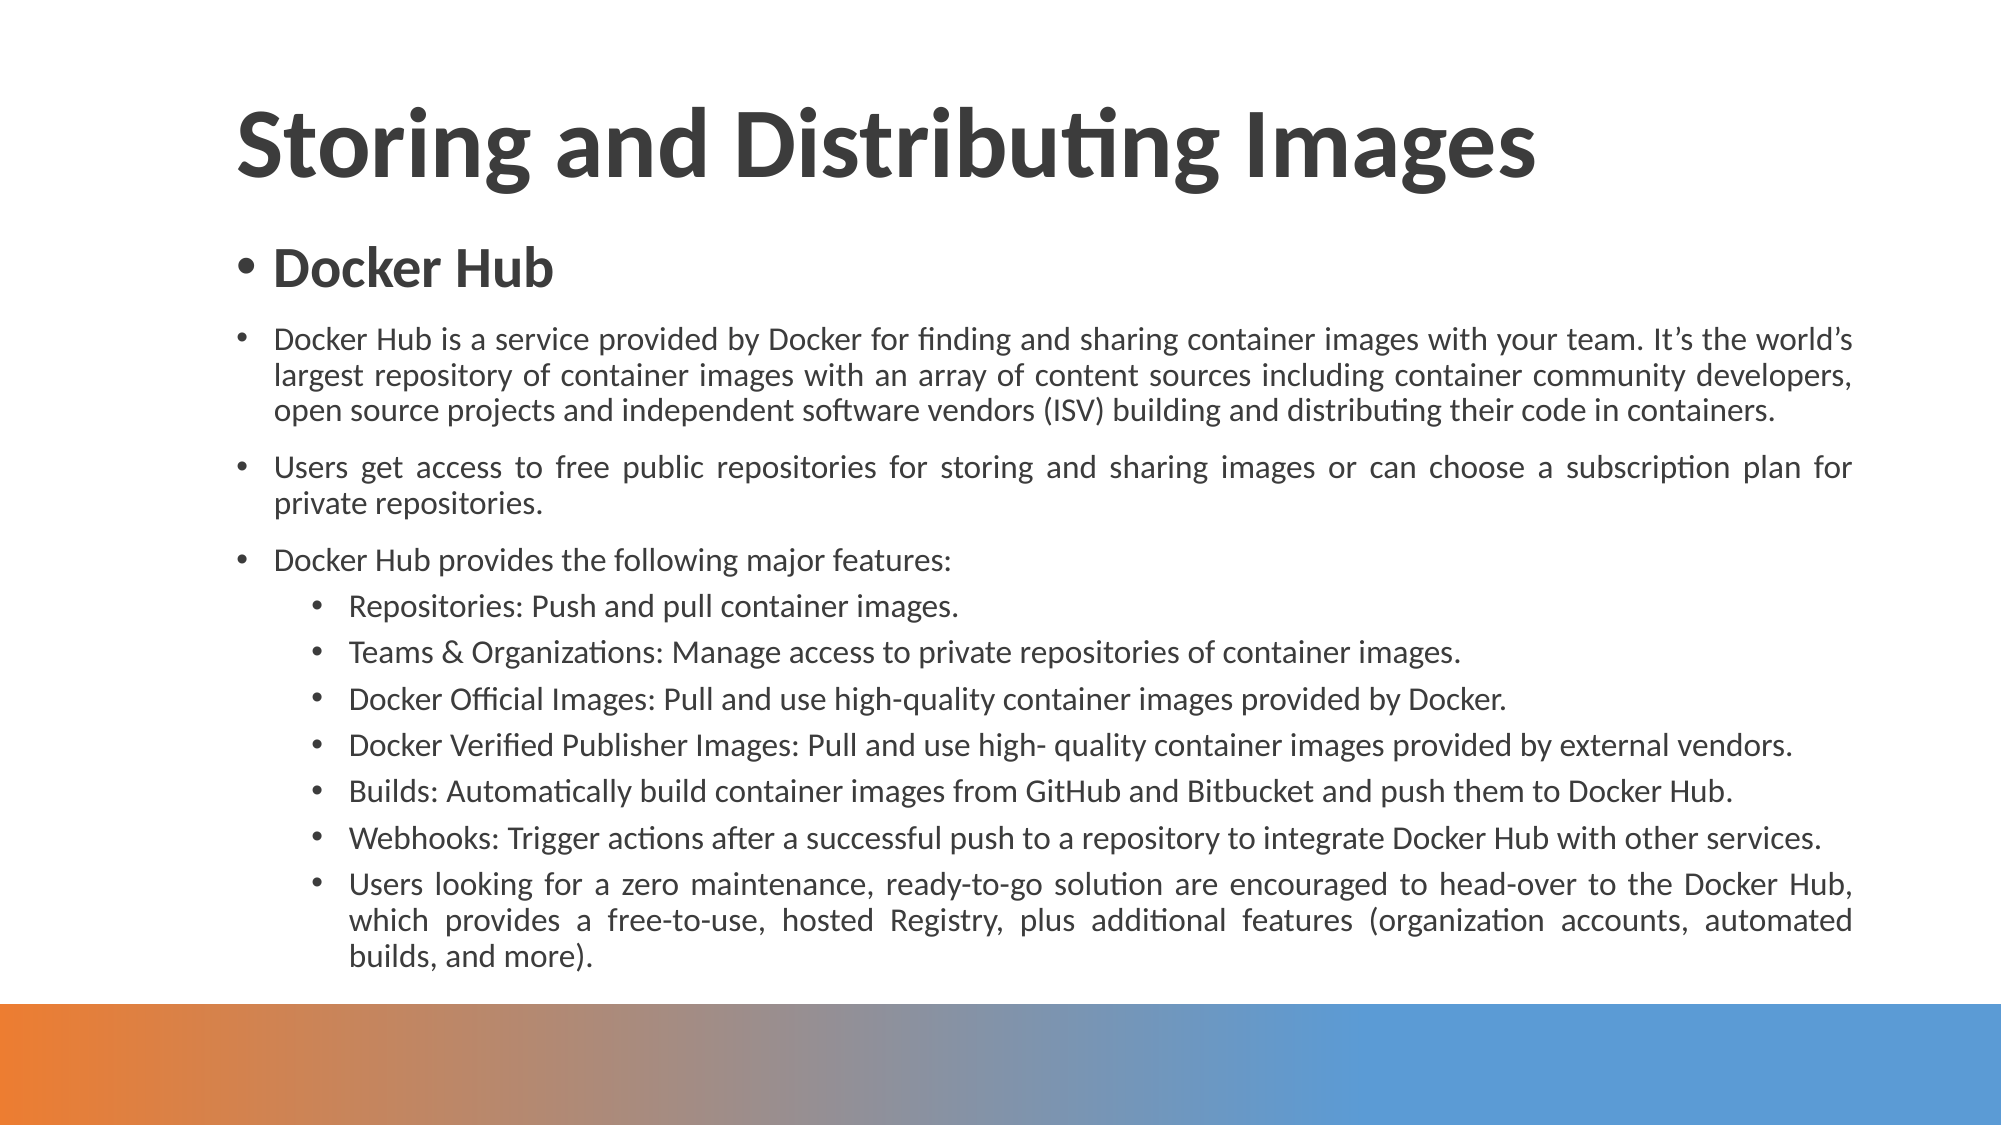

Storing and Distributing Images
Docker Hub
Docker Hub is a service provided by Docker for finding and sharing container images with your team. It’s the world’s largest repository of container images with an array of content sources including container community developers, open source projects and independent software vendors (ISV) building and distributing their code in containers.
Users get access to free public repositories for storing and sharing images or can choose a subscription plan for private repositories.
Docker Hub provides the following major features:
Repositories: Push and pull container images.
Teams & Organizations: Manage access to private repositories of container images.
Docker Official Images: Pull and use high-quality container images provided by Docker.
Docker Verified Publisher Images: Pull and use high- quality container images provided by external vendors.
Builds: Automatically build container images from GitHub and Bitbucket and push them to Docker Hub.
Webhooks: Trigger actions after a successful push to a repository to integrate Docker Hub with other services.
Users looking for a zero maintenance, ready-to-go solution are encouraged to head-over to the Docker Hub, which provides a free-to-use, hosted Registry, plus additional features (organization accounts, automated builds, and more).